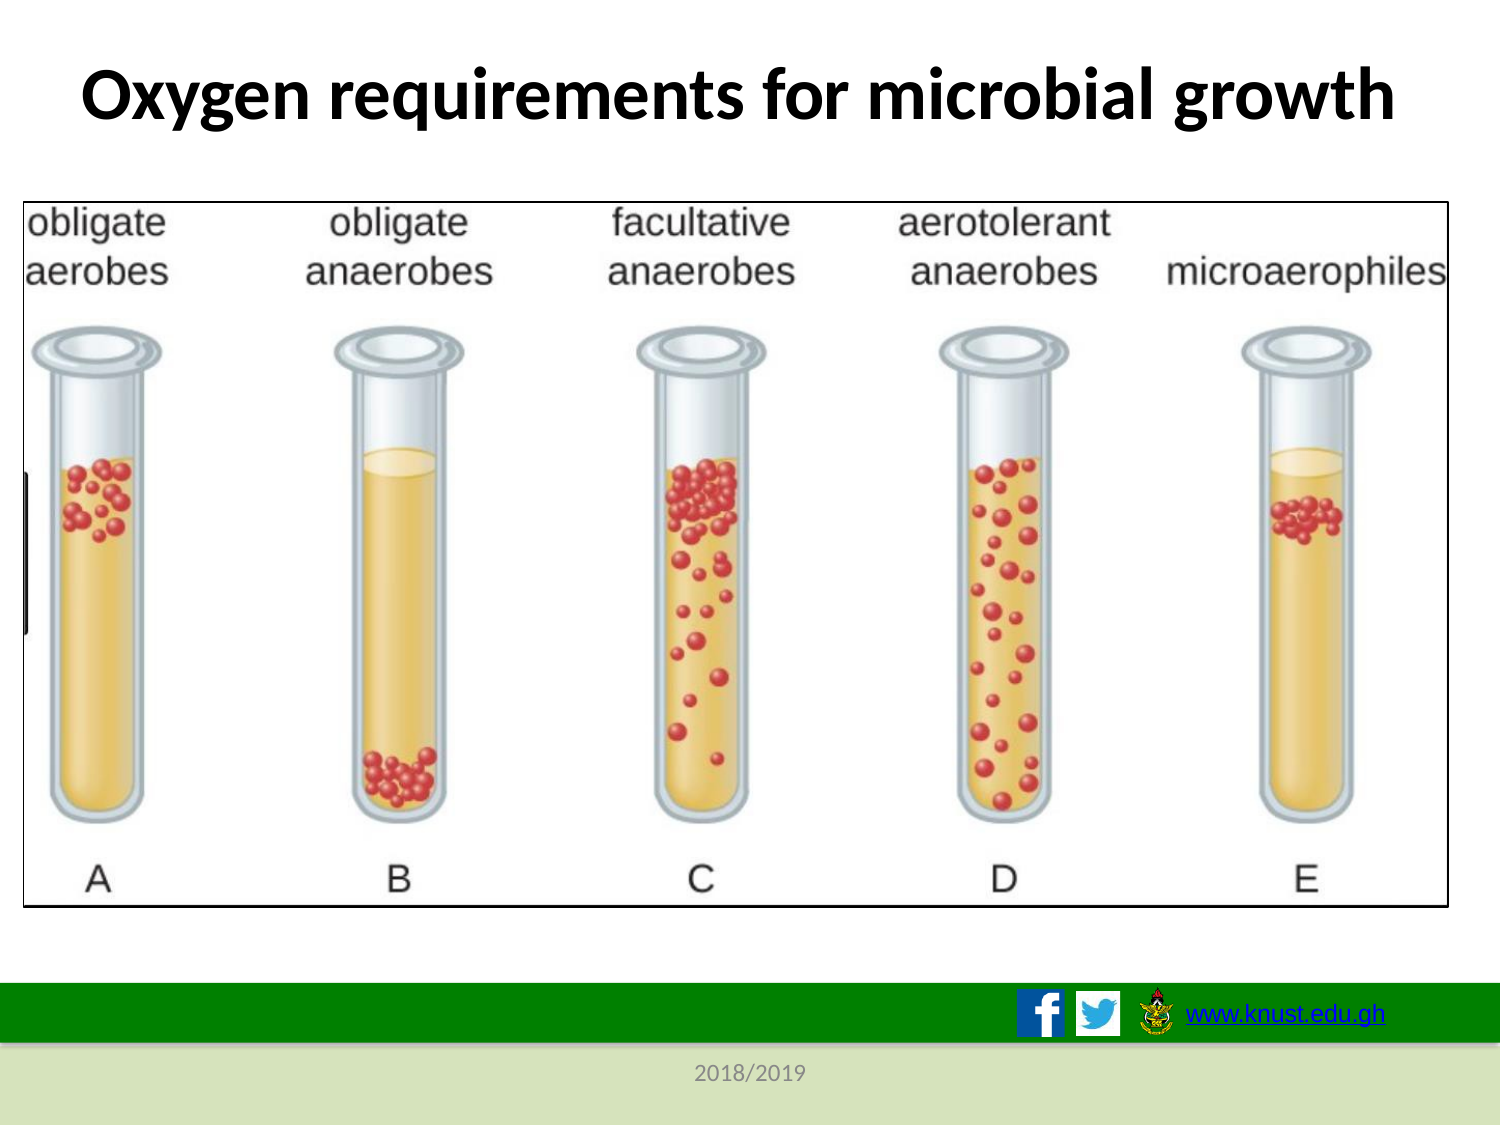

# Oxygen requirements for microbial growth

www.knust.edu.gh
2018/2019